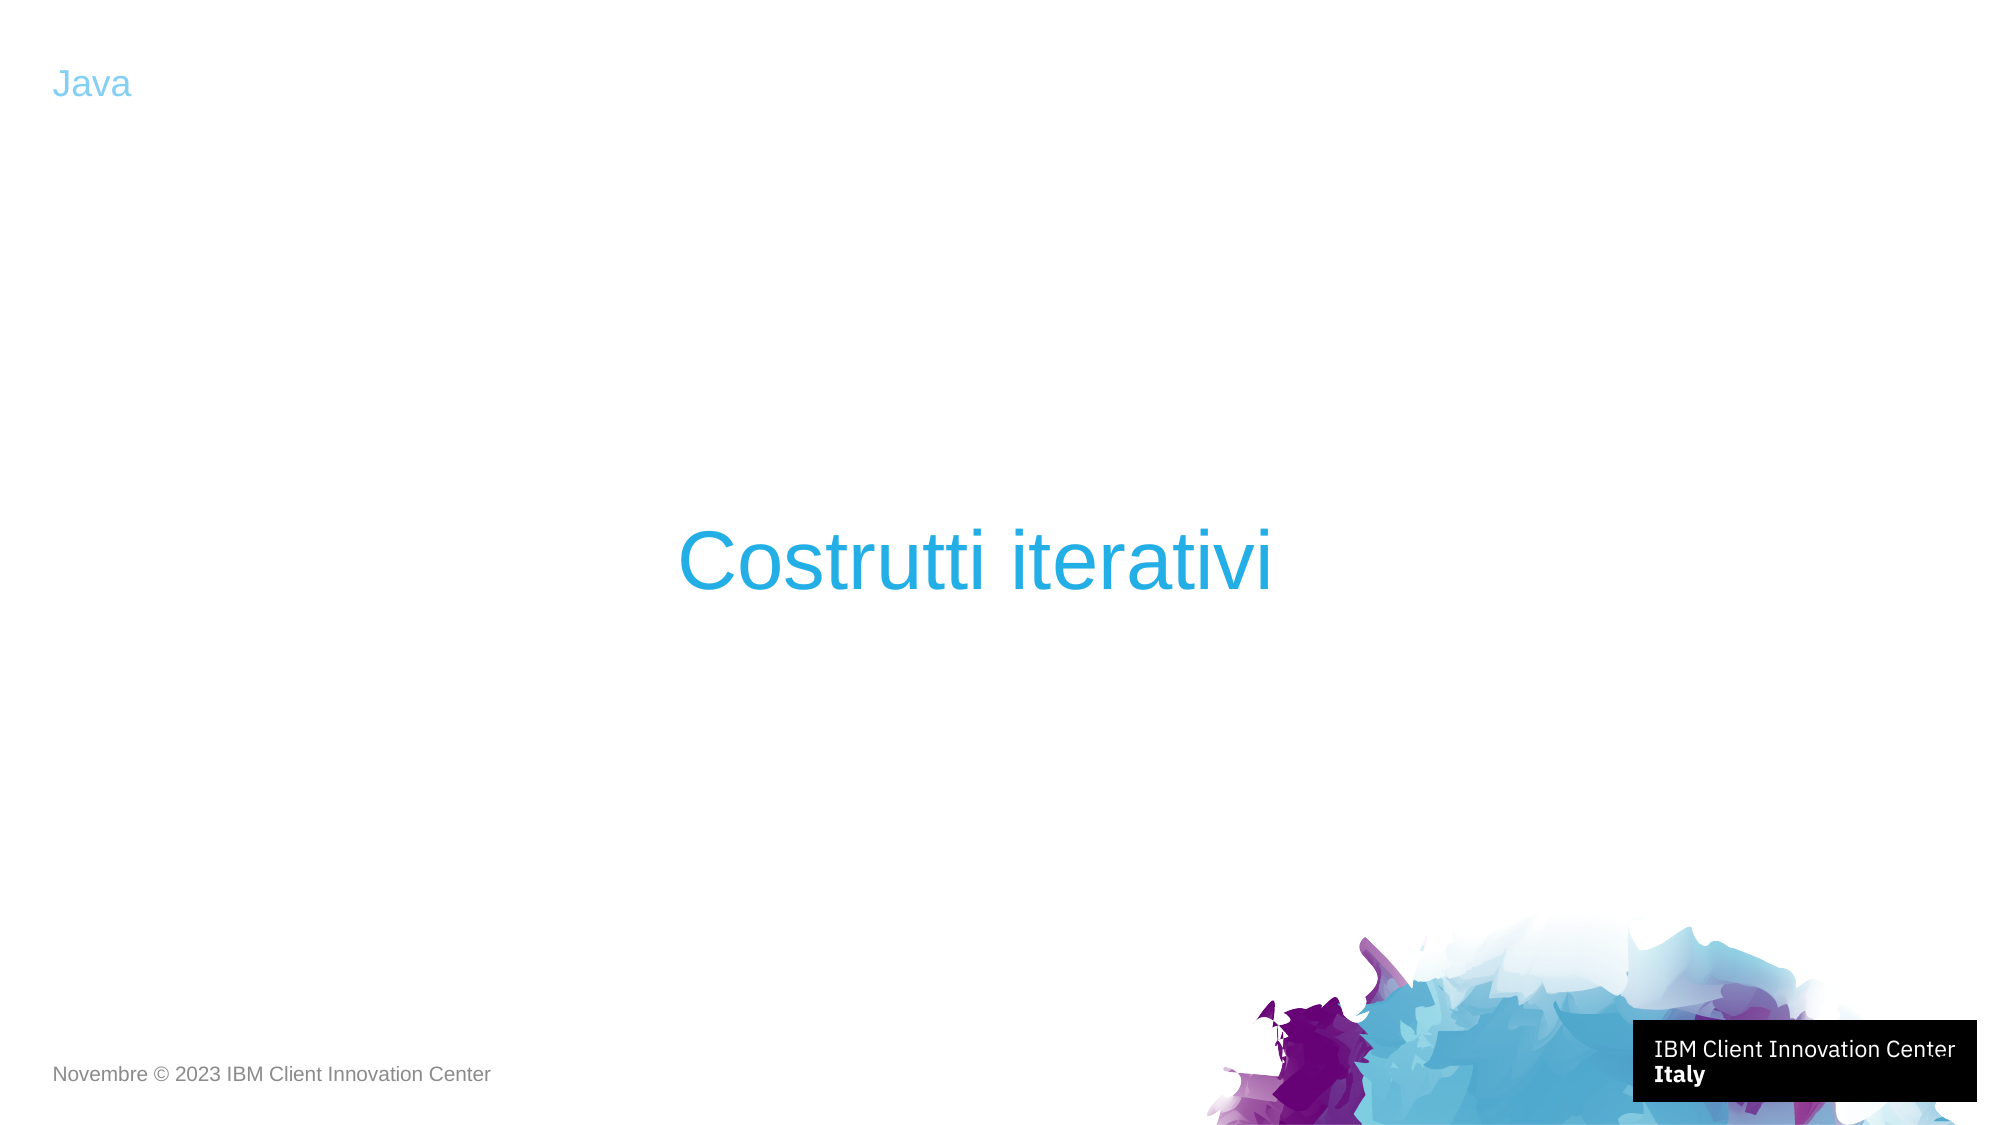

Java
# Costrutti iterativi
34
Novembre © 2023 IBM Client Innovation Center